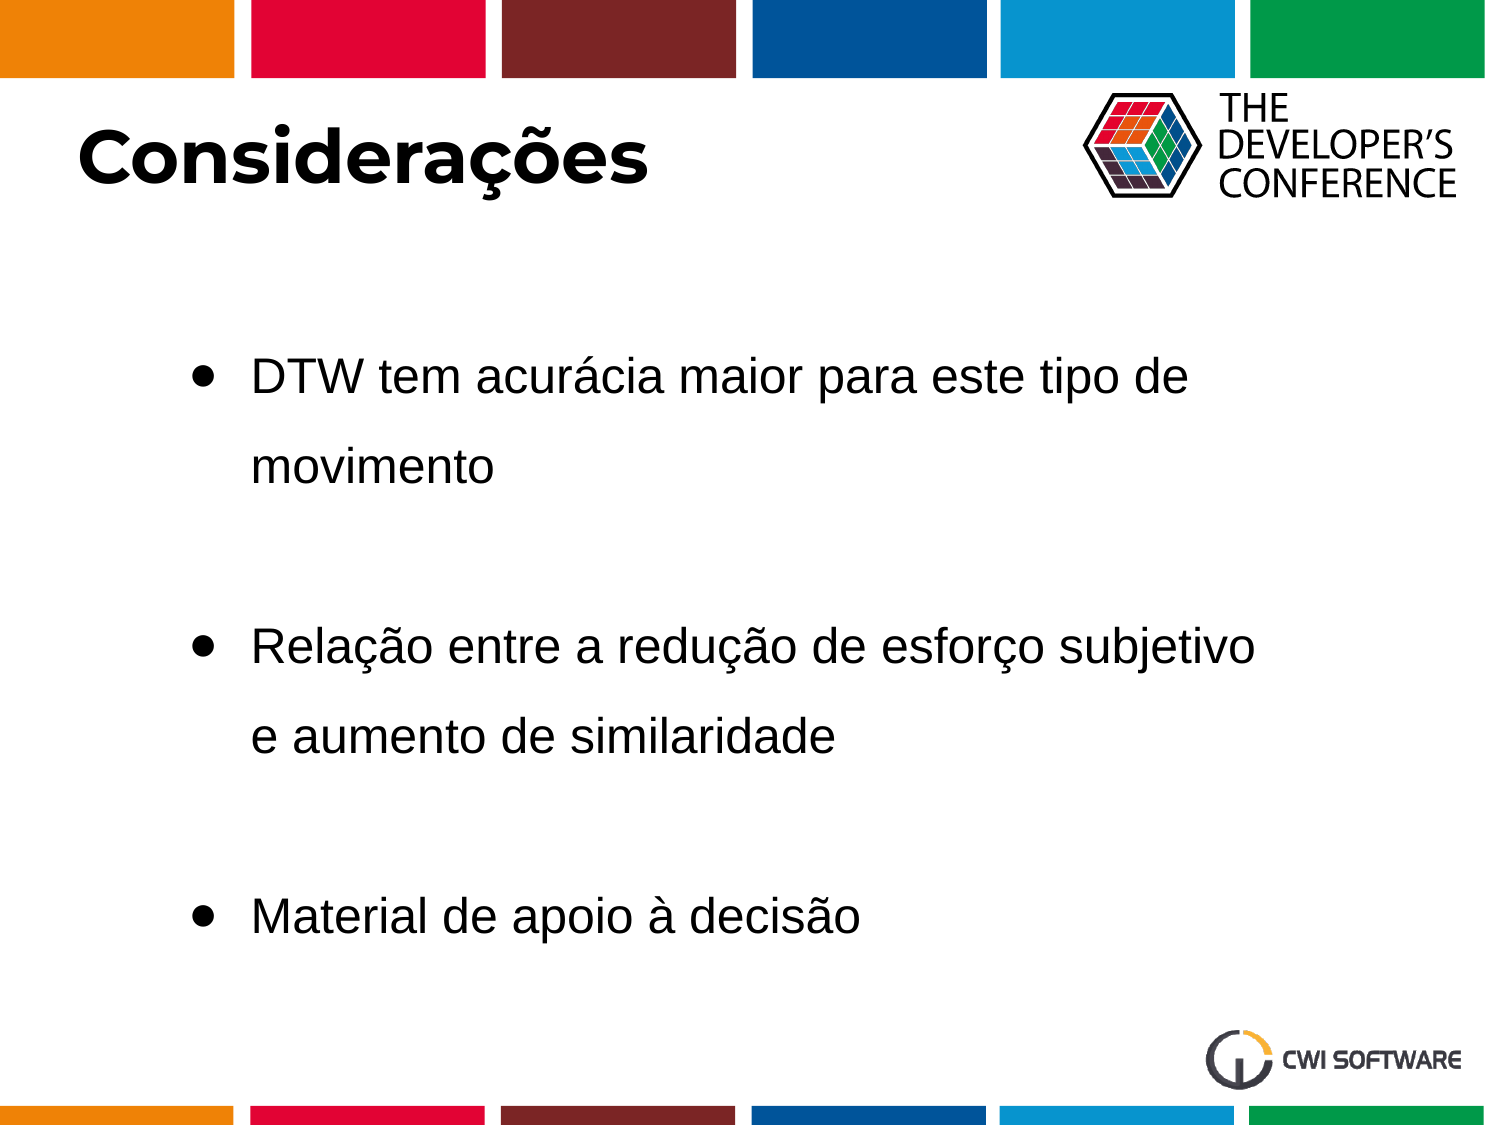

Considerações
DTW tem acurácia maior para este tipo de movimento

Relação entre a redução de esforço subjetivo e aumento de similaridade

Material de apoio à decisão